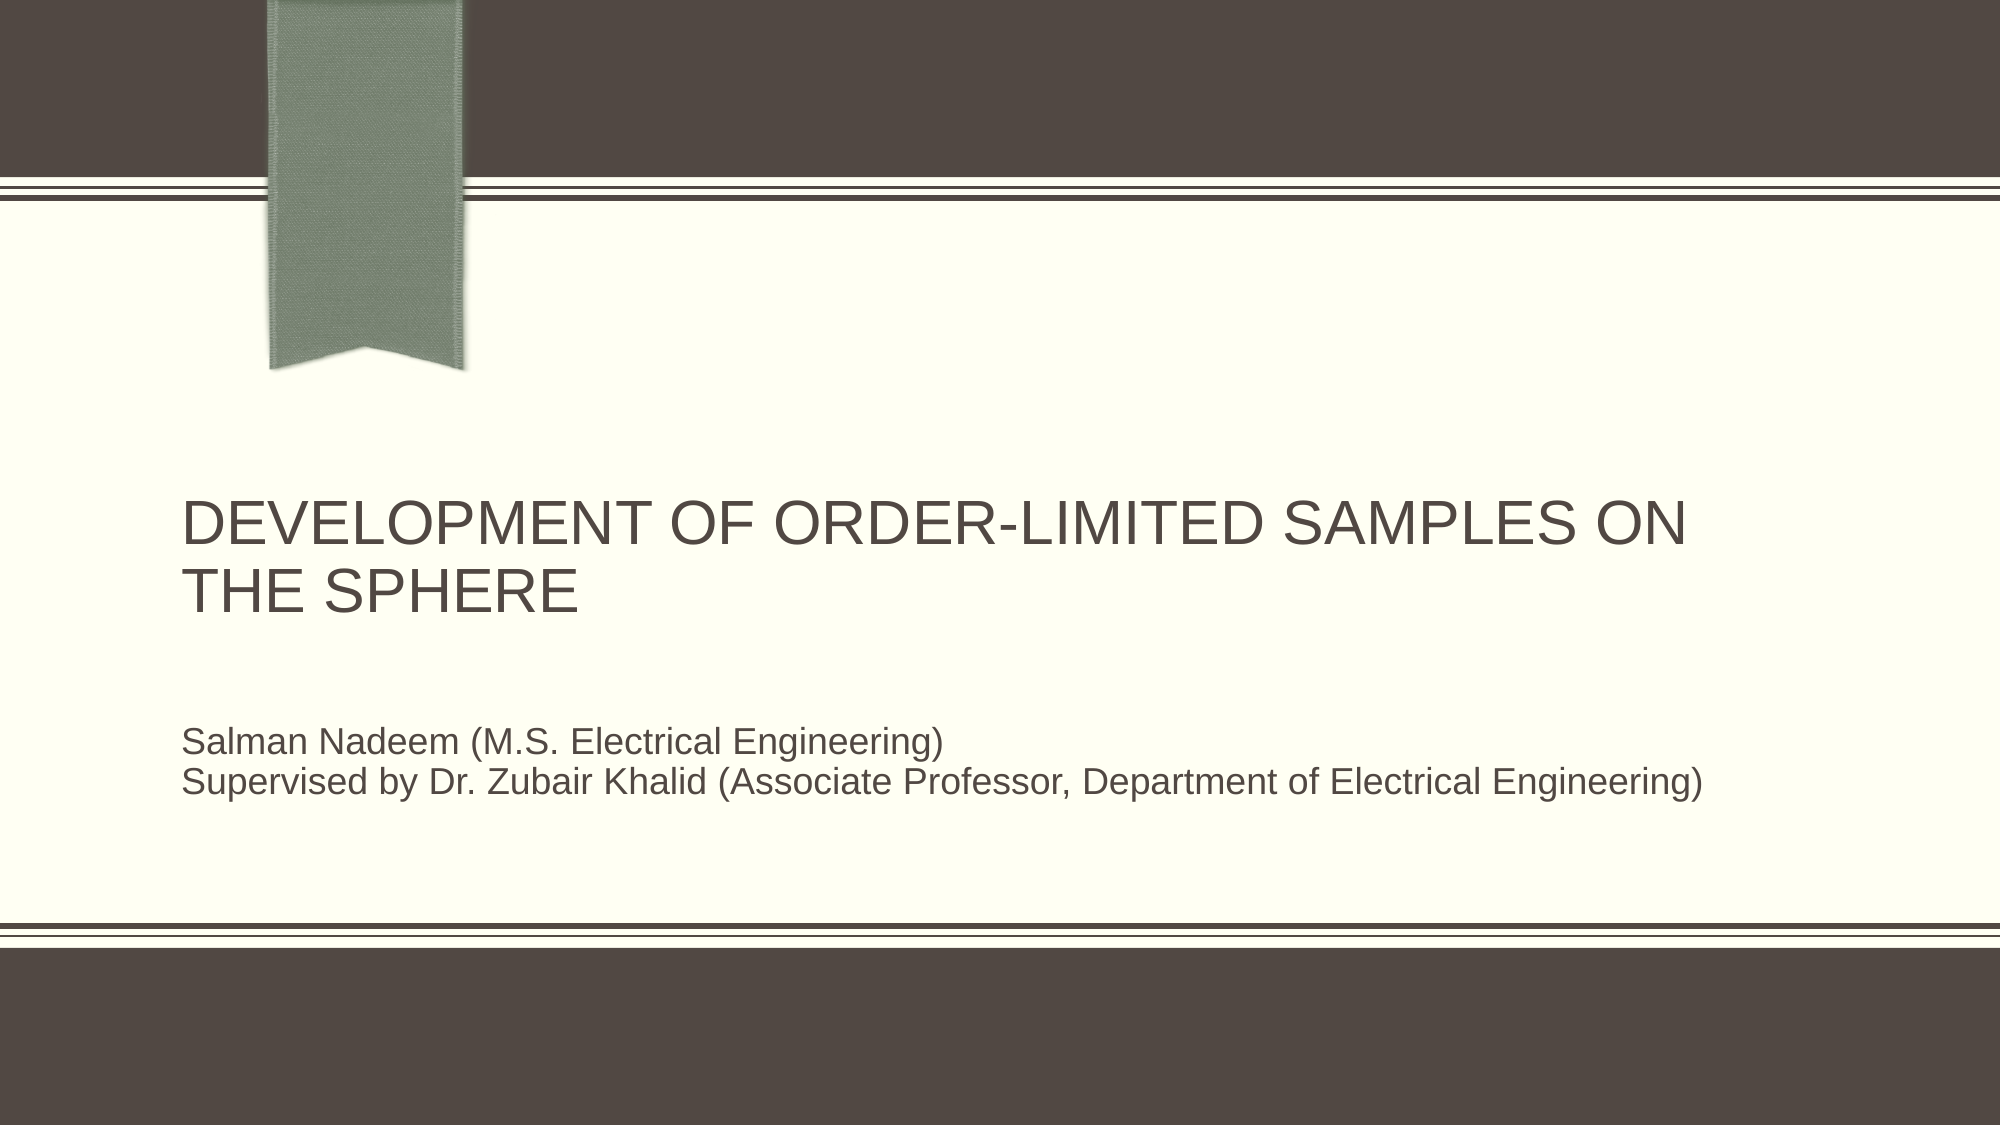

# Development of order-limited samples on the sphere
Salman Nadeem (M.S. Electrical Engineering)
Supervised by Dr. Zubair Khalid (Associate Professor, Department of Electrical Engineering)